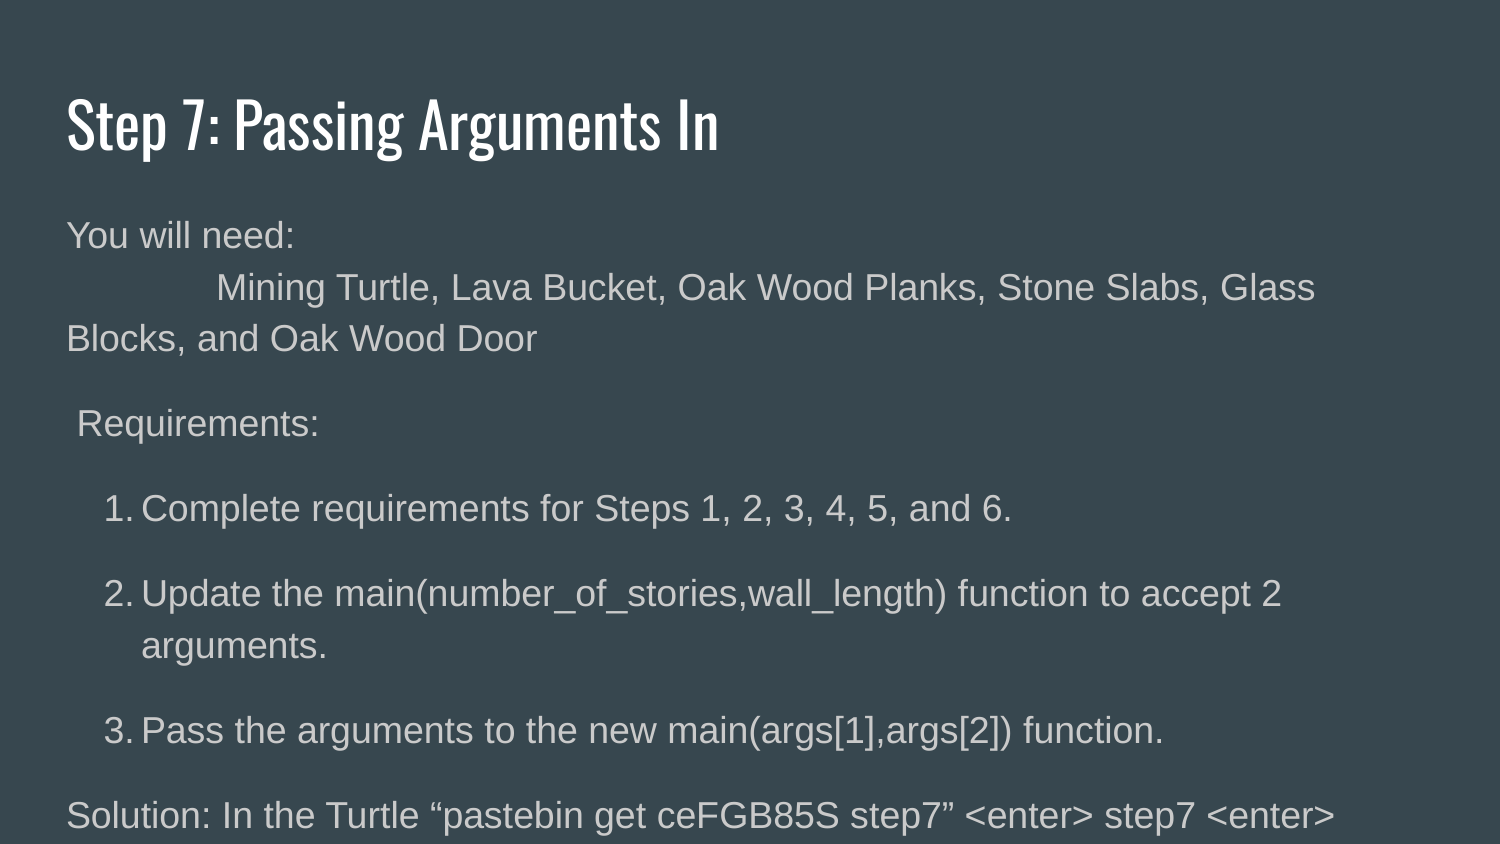

# Step 7: Passing Arguments In
You will need:
	Mining Turtle, Lava Bucket, Oak Wood Planks, Stone Slabs, Glass Blocks, and Oak Wood Door
 Requirements:
Complete requirements for Steps 1, 2, 3, 4, 5, and 6.
Update the main(number_of_stories,wall_length) function to accept 2 arguments.
Pass the arguments to the new main(args[1],args[2]) function.
Solution: In the Turtle “pastebin get ceFGB85S step7” <enter> step7 <enter>